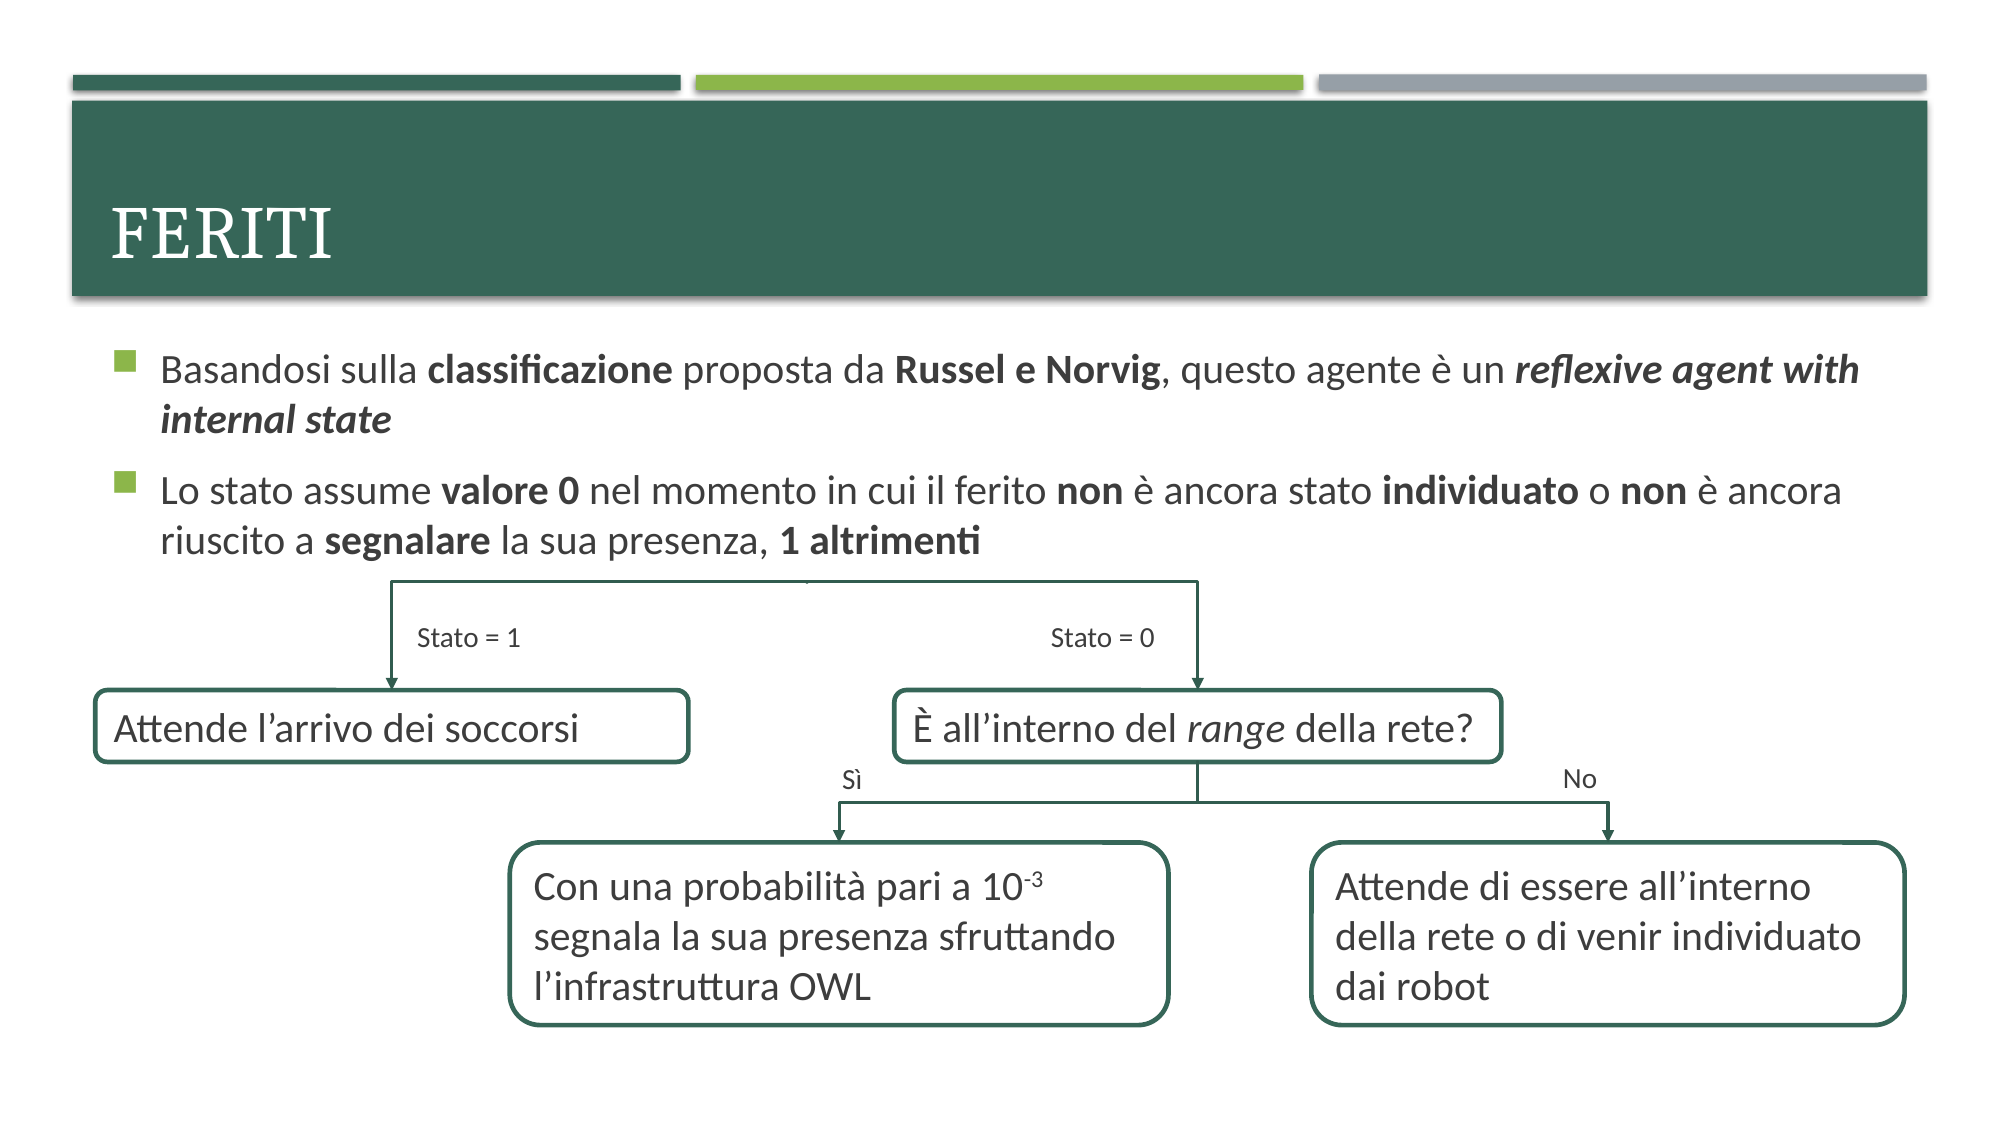

# feriti
Basandosi sulla classificazione proposta da Russel e Norvig, questo agente è un reflexive agent with internal state
Lo stato assume valore 0 nel momento in cui il ferito non è ancora stato individuato o non è ancora riuscito a segnalare la sua presenza, 1 altrimenti
Stato = 1
Stato = 0
Attende l’arrivo dei soccorsi
È all’interno del range della rete?
No
Sì
Con una probabilità pari a 10-3 segnala la sua presenza sfruttando l’infrastruttura OWL
Attende di essere all’interno della rete o di venir individuato dai robot